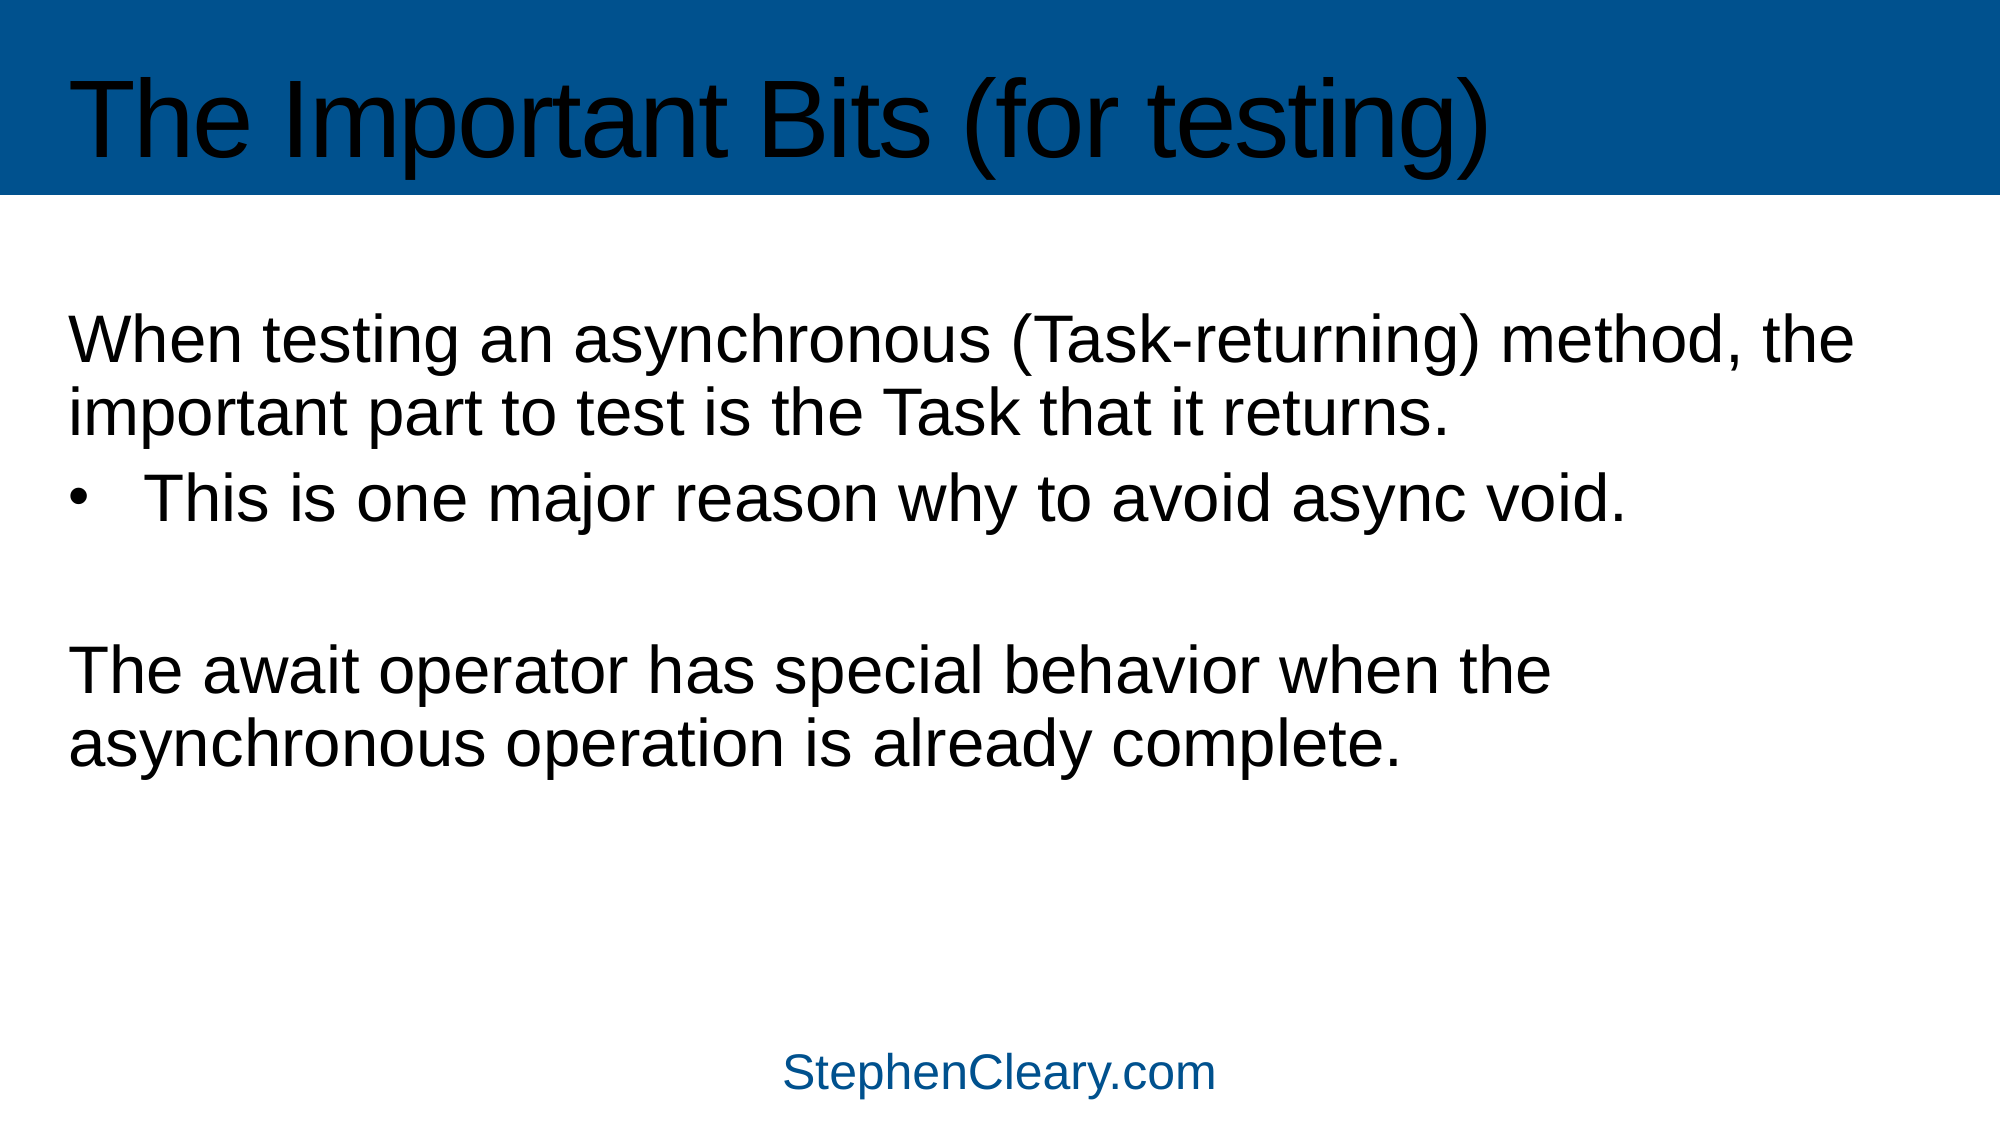

# The Important Bits (for testing)

When testing an asynchronous (Task-returning) method, the important part to test is the Task that it returns.
This is one major reason why to avoid async void.

The await operator has special behavior when the asynchronous operation is already complete.